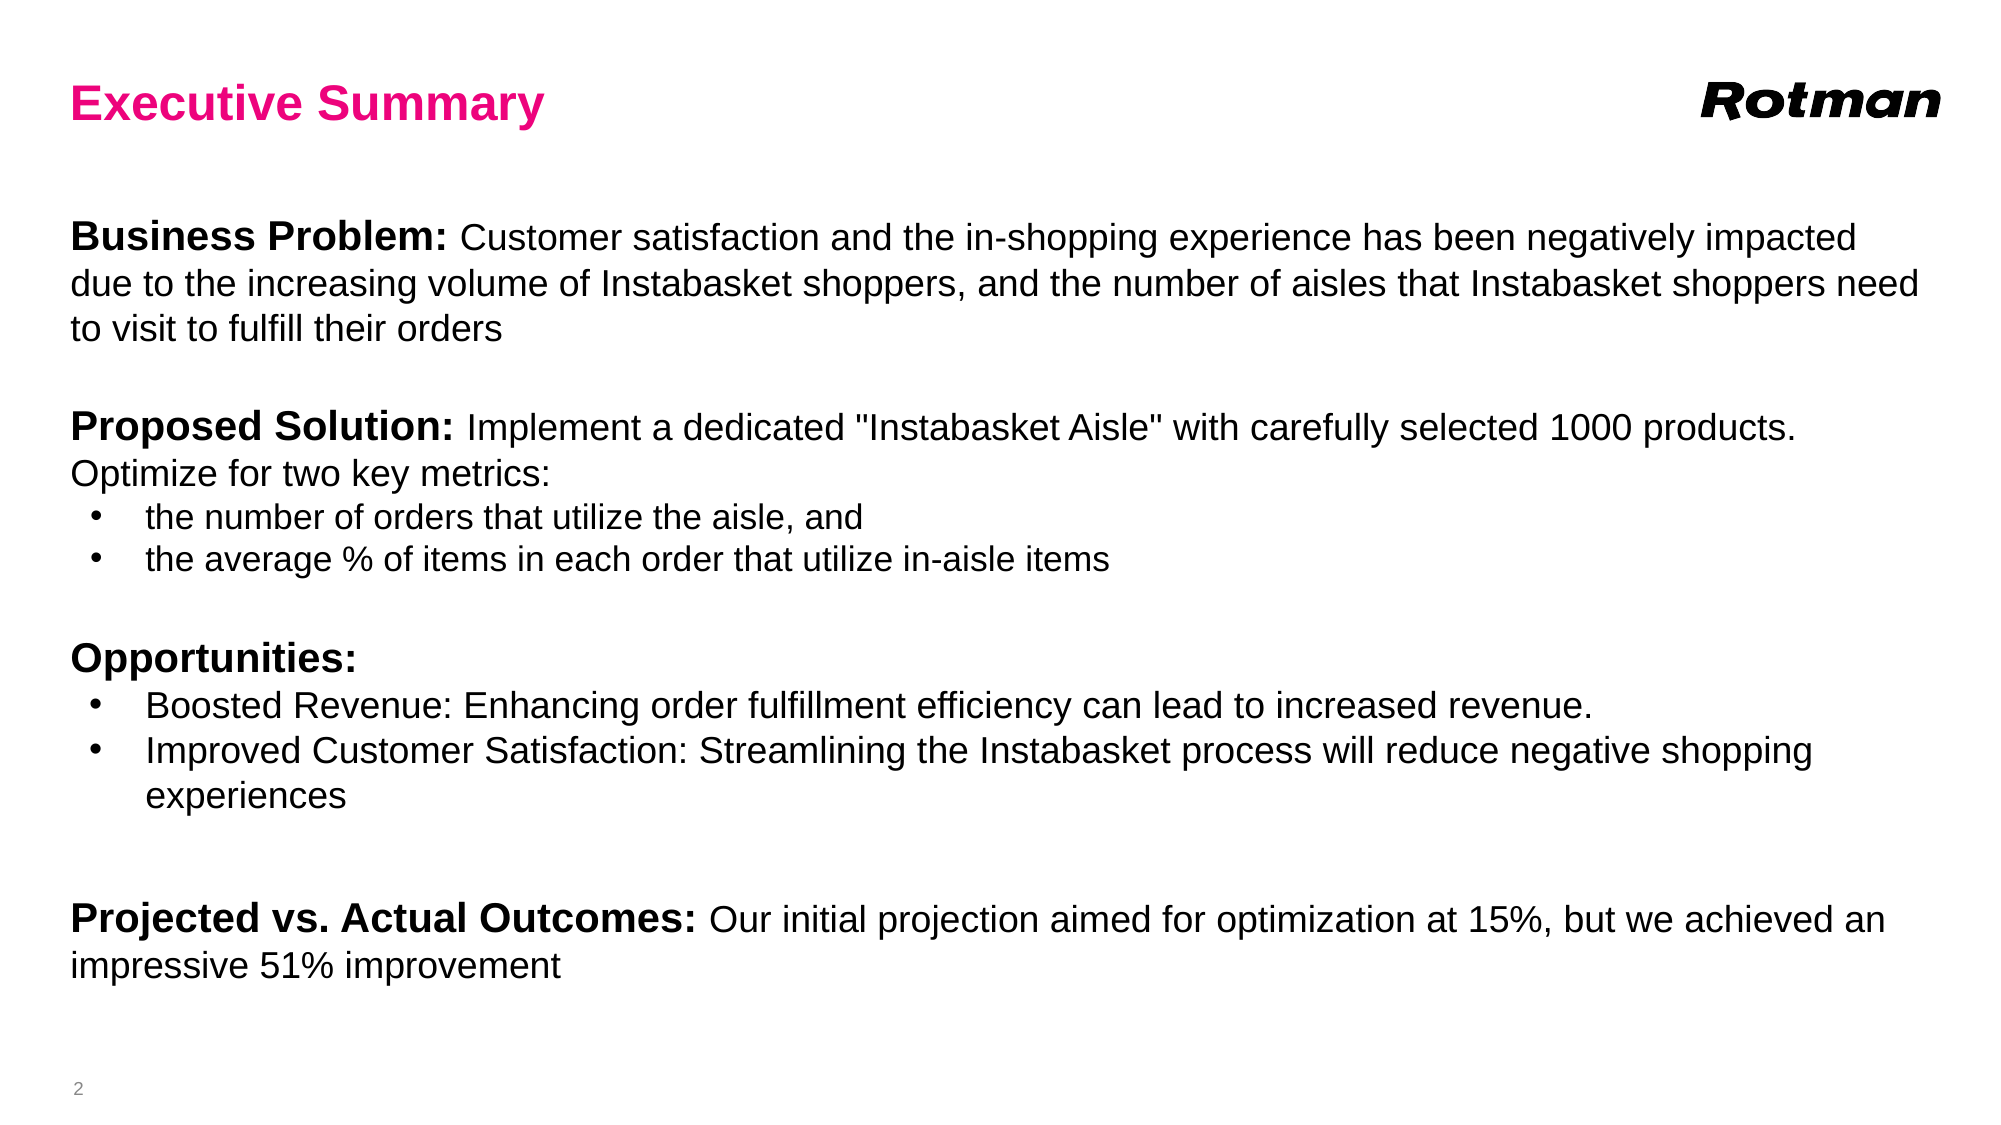

# Executive Summary

Business Problem: Customer satisfaction and the in-shopping experience has been negatively impacted due to the increasing volume of Instabasket shoppers, and the number of aisles that Instabasket shoppers need to visit to fulfill their orders

Proposed Solution: Implement a dedicated "Instabasket Aisle" with carefully selected 1000 products.
Optimize for two key metrics:
the number of orders that utilize the aisle, and
the average % of items in each order that utilize in-aisle items

Opportunities:
Boosted Revenue: Enhancing order fulfillment efficiency can lead to increased revenue.
Improved Customer Satisfaction: Streamlining the Instabasket process will reduce negative shopping experiences

Projected vs. Actual Outcomes: Our initial projection aimed for optimization at 15%, but we achieved an impressive 51% improvement

2